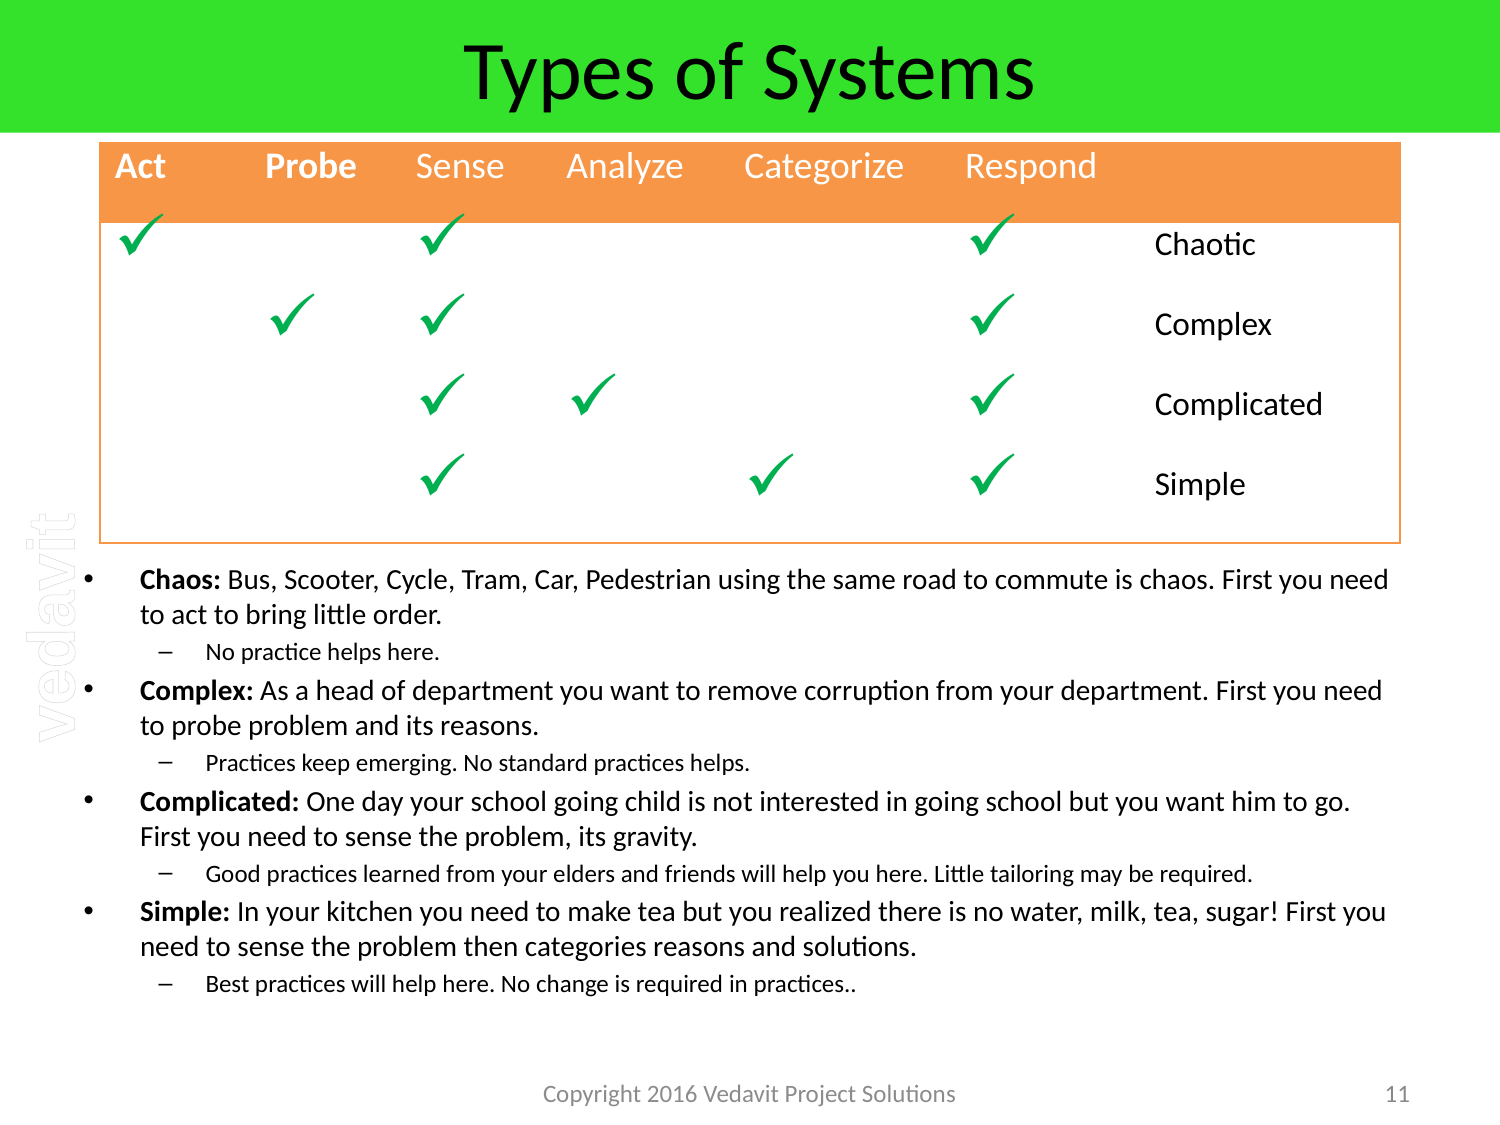

# Types of Systems
| Act | Probe | Sense | Analyze | Categorize | Respond |  |
| --- | --- | --- | --- | --- | --- | --- |
|  |  | a |  |  | a | Chaotic |
| a |  | a |  |  | a | Complex |
|  |  | a | a |  | a | Complicated |
|  |  | a |  | a | a | Simple |
Chaos: Bus, Scooter, Cycle, Tram, Car, Pedestrian using the same road to commute is chaos. First you need to act to bring little order.
No practice helps here.
Complex: As a head of department you want to remove corruption from your department. First you need to probe problem and its reasons.
Practices keep emerging. No standard practices helps.
Complicated: One day your school going child is not interested in going school but you want him to go. First you need to sense the problem, its gravity.
Good practices learned from your elders and friends will help you here. Little tailoring may be required.
Simple: In your kitchen you need to make tea but you realized there is no water, milk, tea, sugar! First you need to sense the problem then categories reasons and solutions.
Best practices will help here. No change is required in practices..
Copyright 2016 Vedavit Project Solutions
11